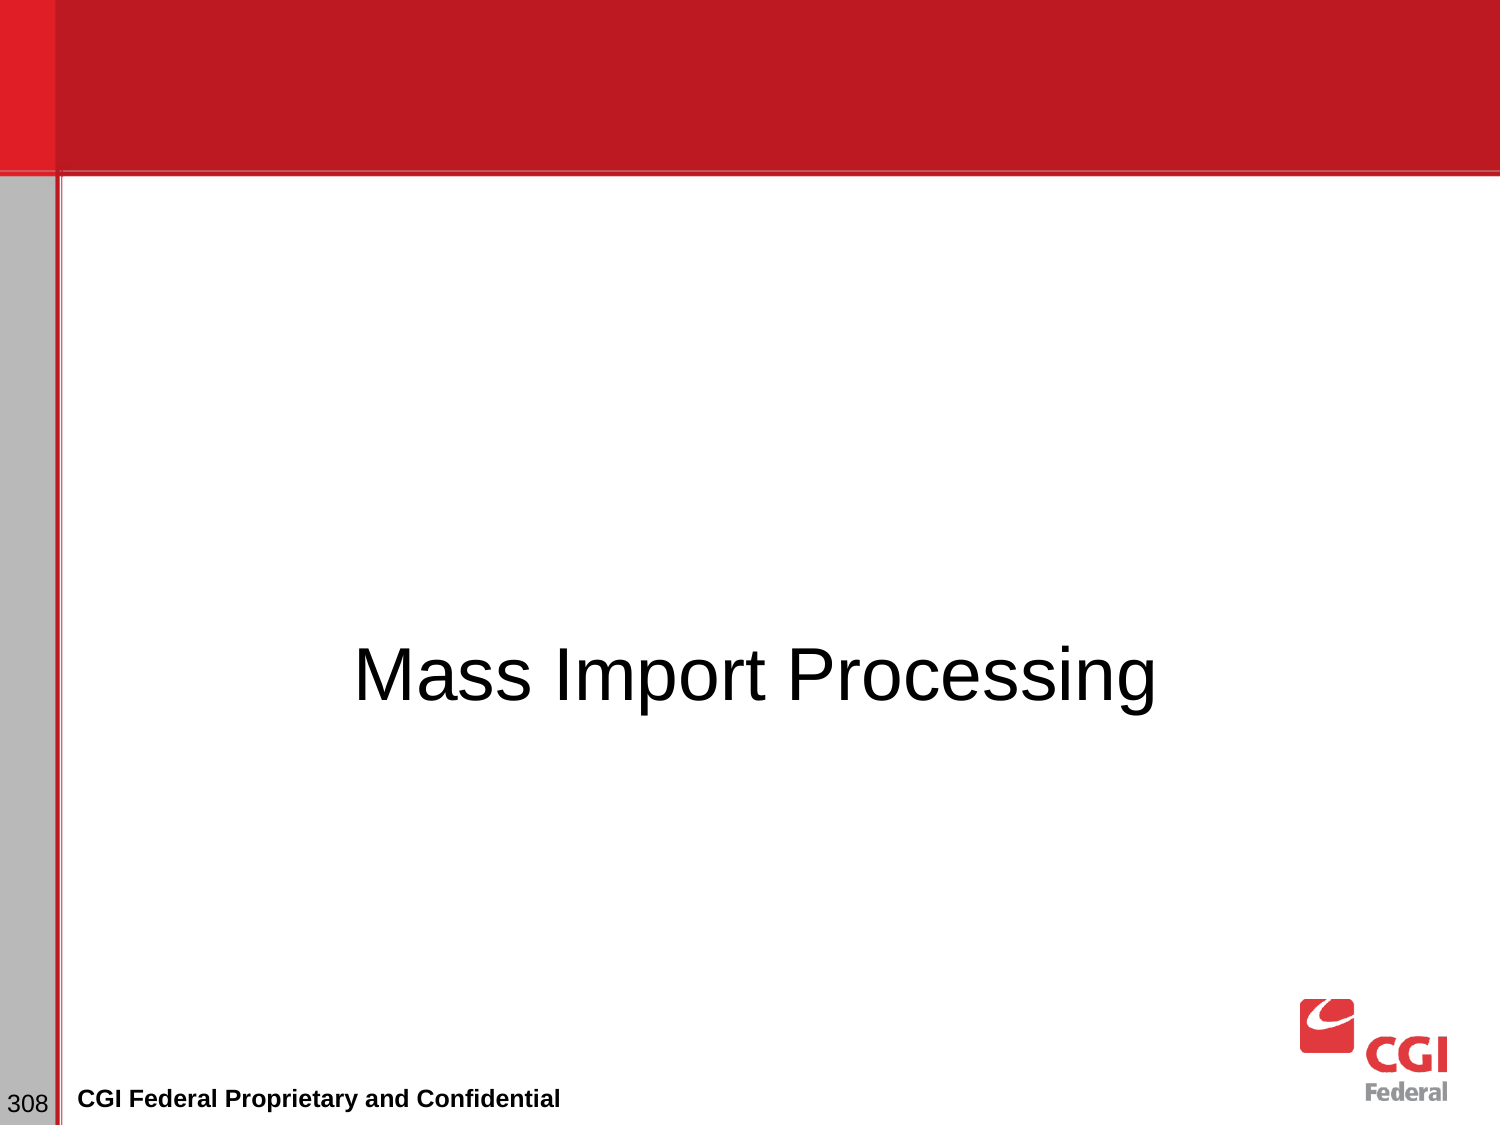

Mass Import Processing
# Dunning
308
CGI Federal Proprietary and Confidential